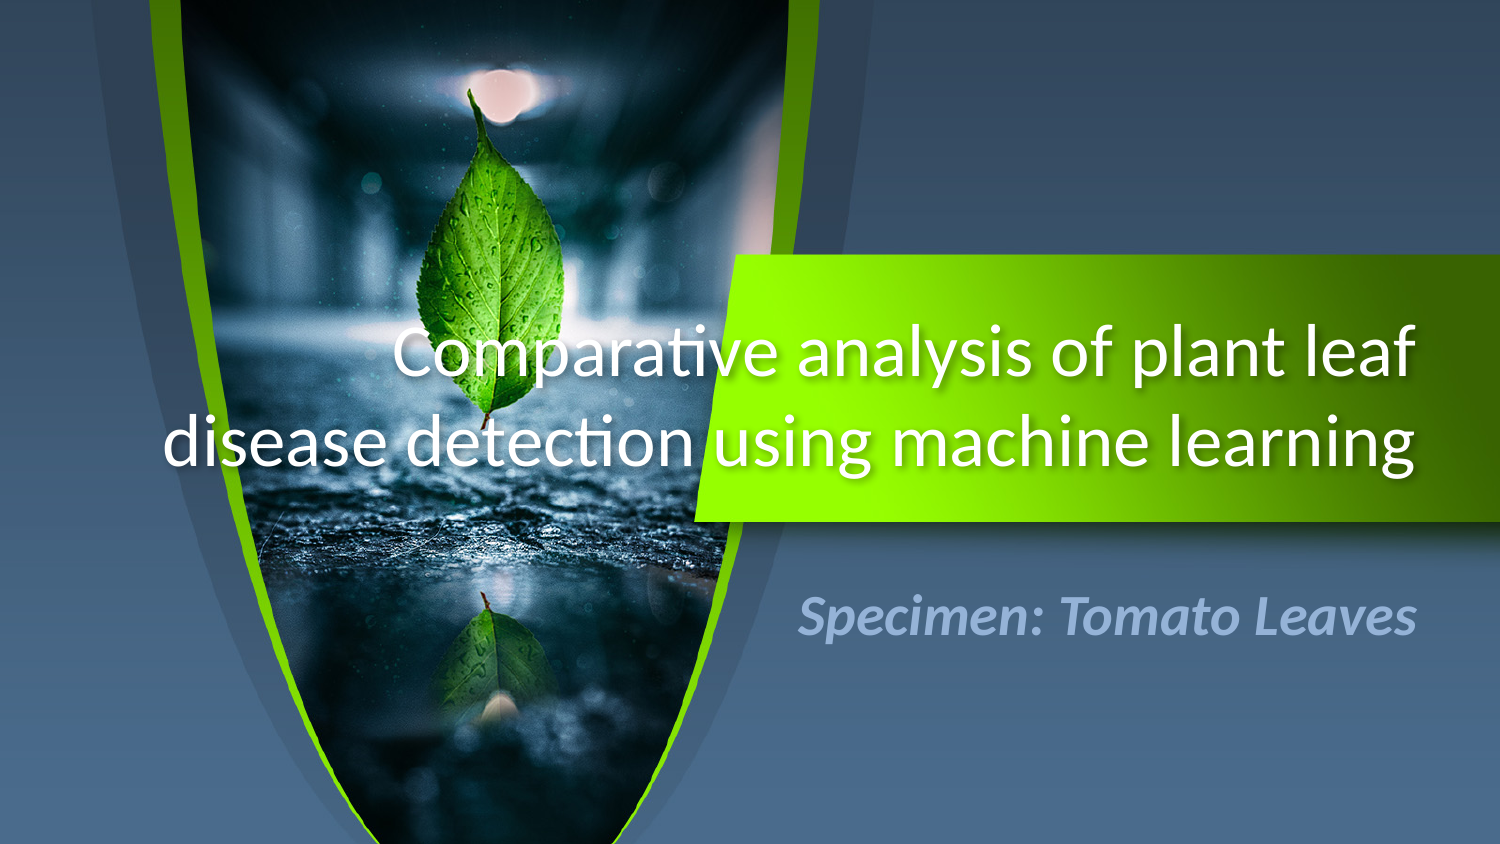

# Comparative analysis of plant leaf disease detection using machine learning
Specimen: Tomato Leaves